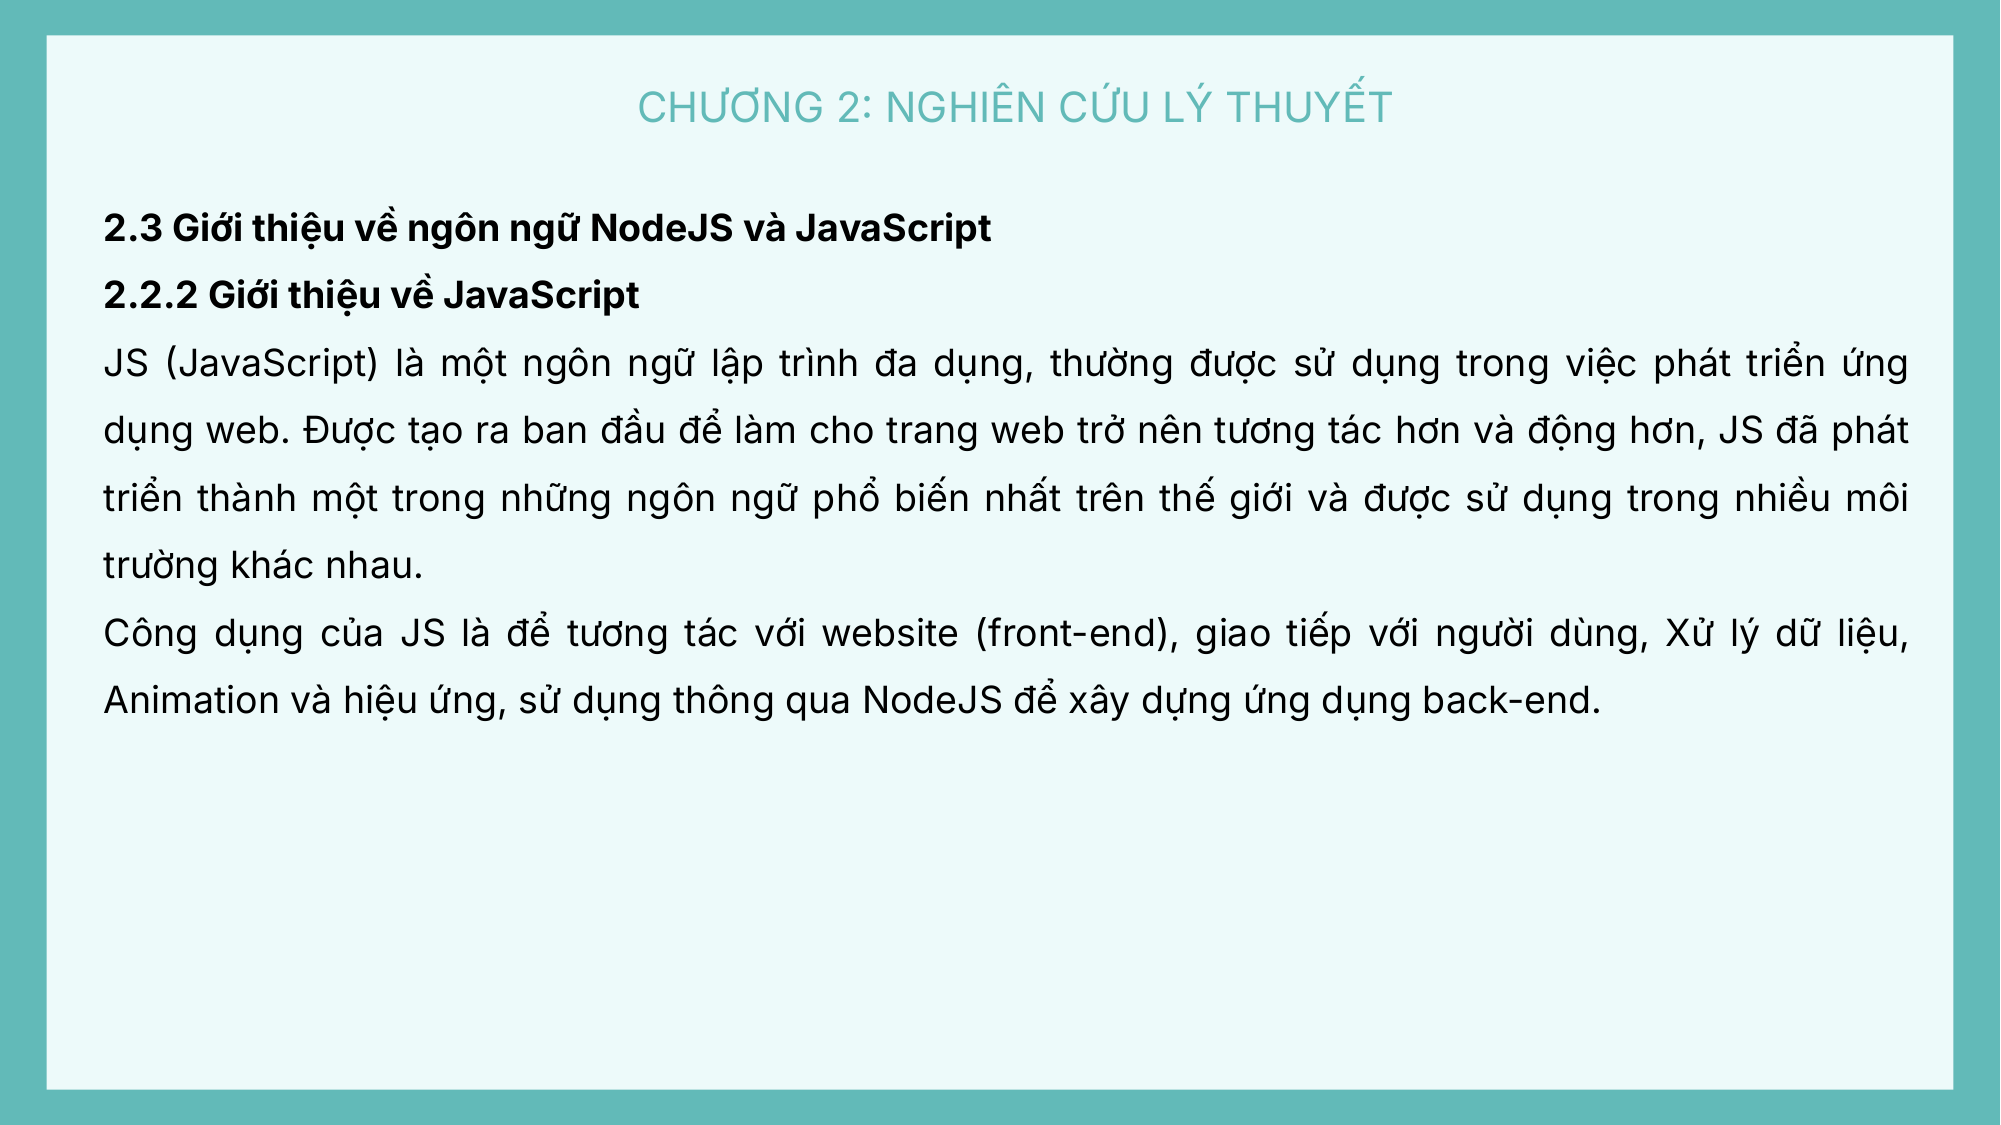

CHƯƠNG 2: NGHIÊN CỨU LÝ THUYẾT
#
2.3 Giới thiệu về ngôn ngữ NodeJS và JavaScript
2.2.2 Giới thiệu về JavaScript
JS (JavaScript) là một ngôn ngữ lập trình đa dụng, thường được sử dụng trong việc phát triển ứng dụng web. Được tạo ra ban đầu để làm cho trang web trở nên tương tác hơn và động hơn, JS đã phát triển thành một trong những ngôn ngữ phổ biến nhất trên thế giới và được sử dụng trong nhiều môi trường khác nhau.
Công dụng của JS là để tương tác với website (front-end), giao tiếp với người dùng, Xử lý dữ liệu, Animation và hiệu ứng, sử dụng thông qua NodeJS để xây dựng ứng dụng back-end.